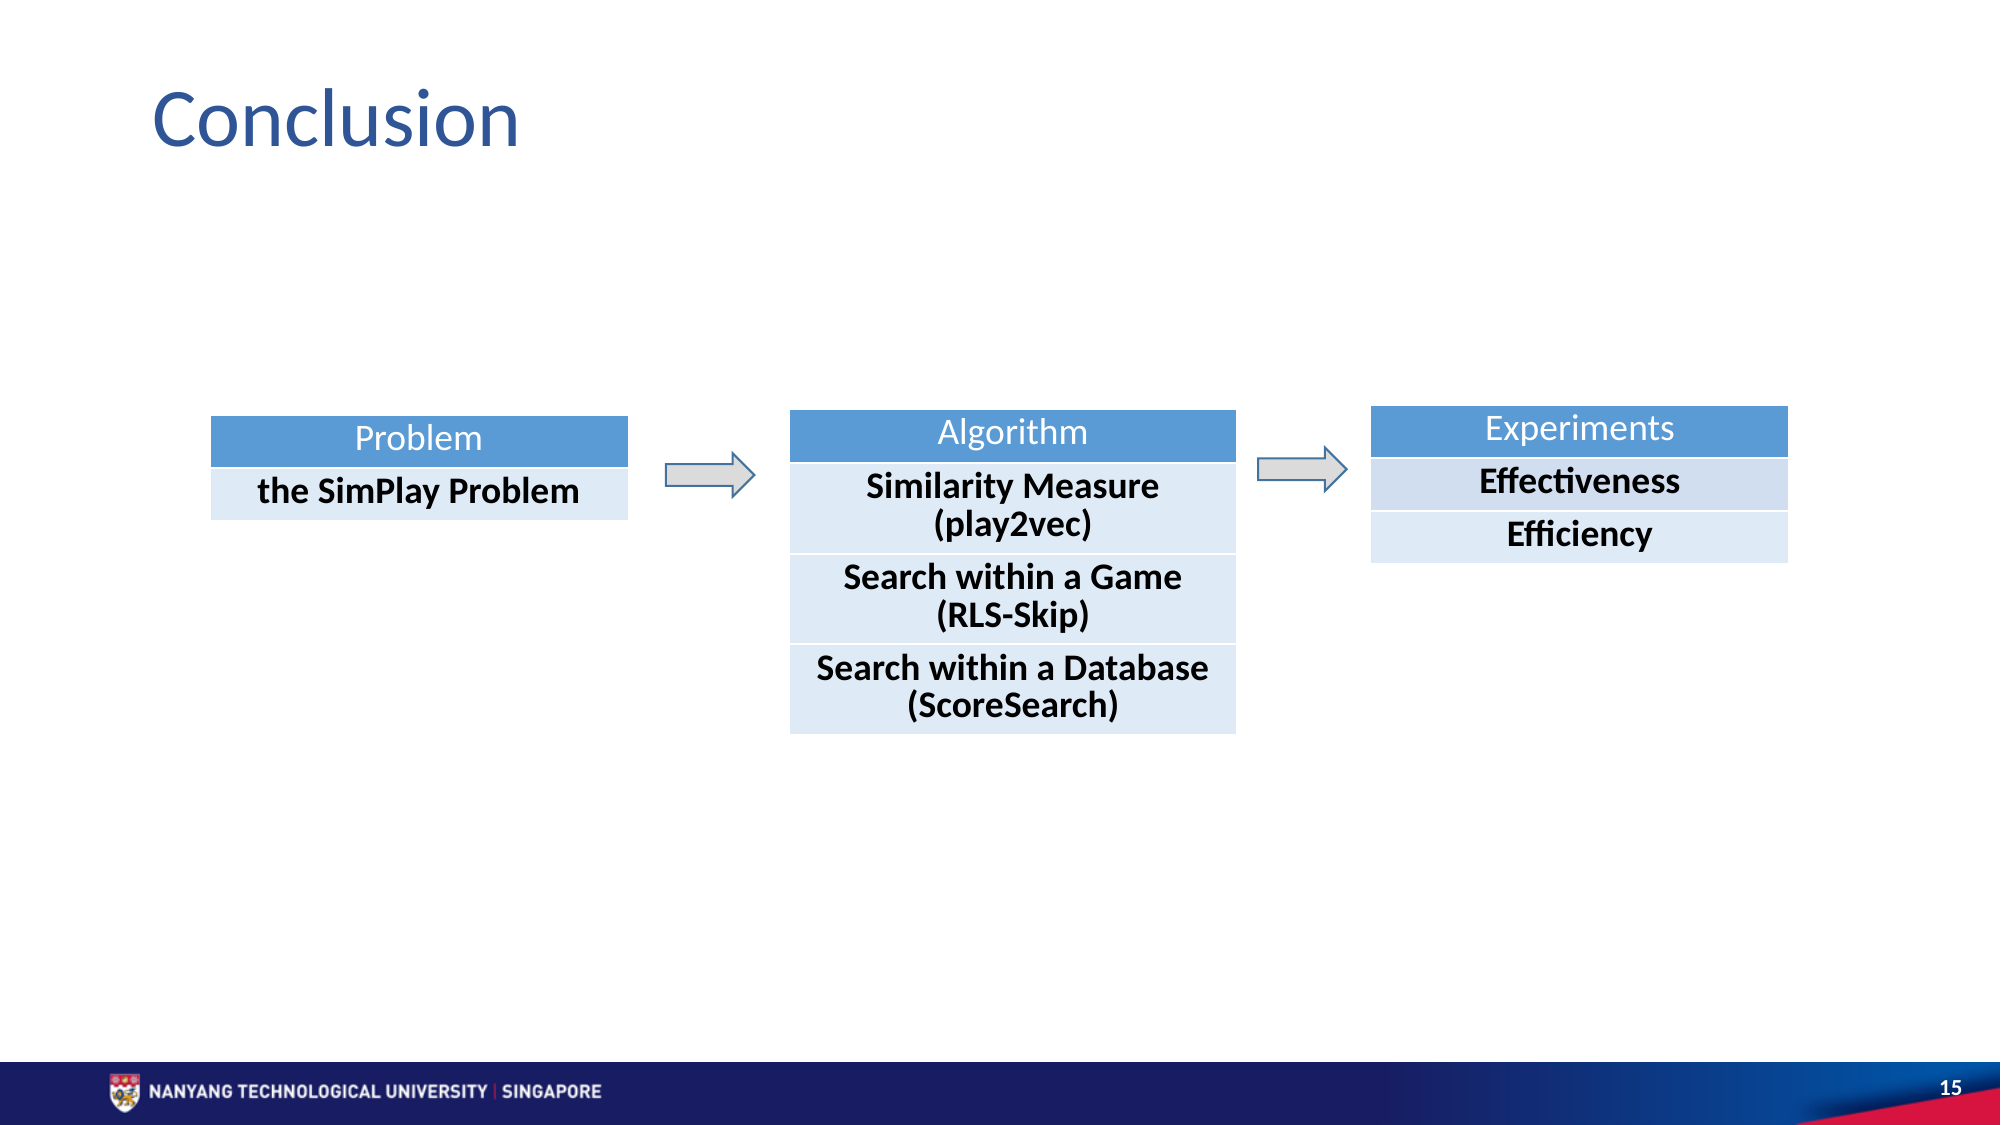

# Conclusion
| Experiments |
| --- |
| Effectiveness |
| Efficiency |
| Algorithm |
| --- |
| Similarity Measure (play2vec) |
| Search within a Game (RLS-Skip) |
| Search within a Database (ScoreSearch) |
| Problem |
| --- |
| the SimPlay Problem |

15